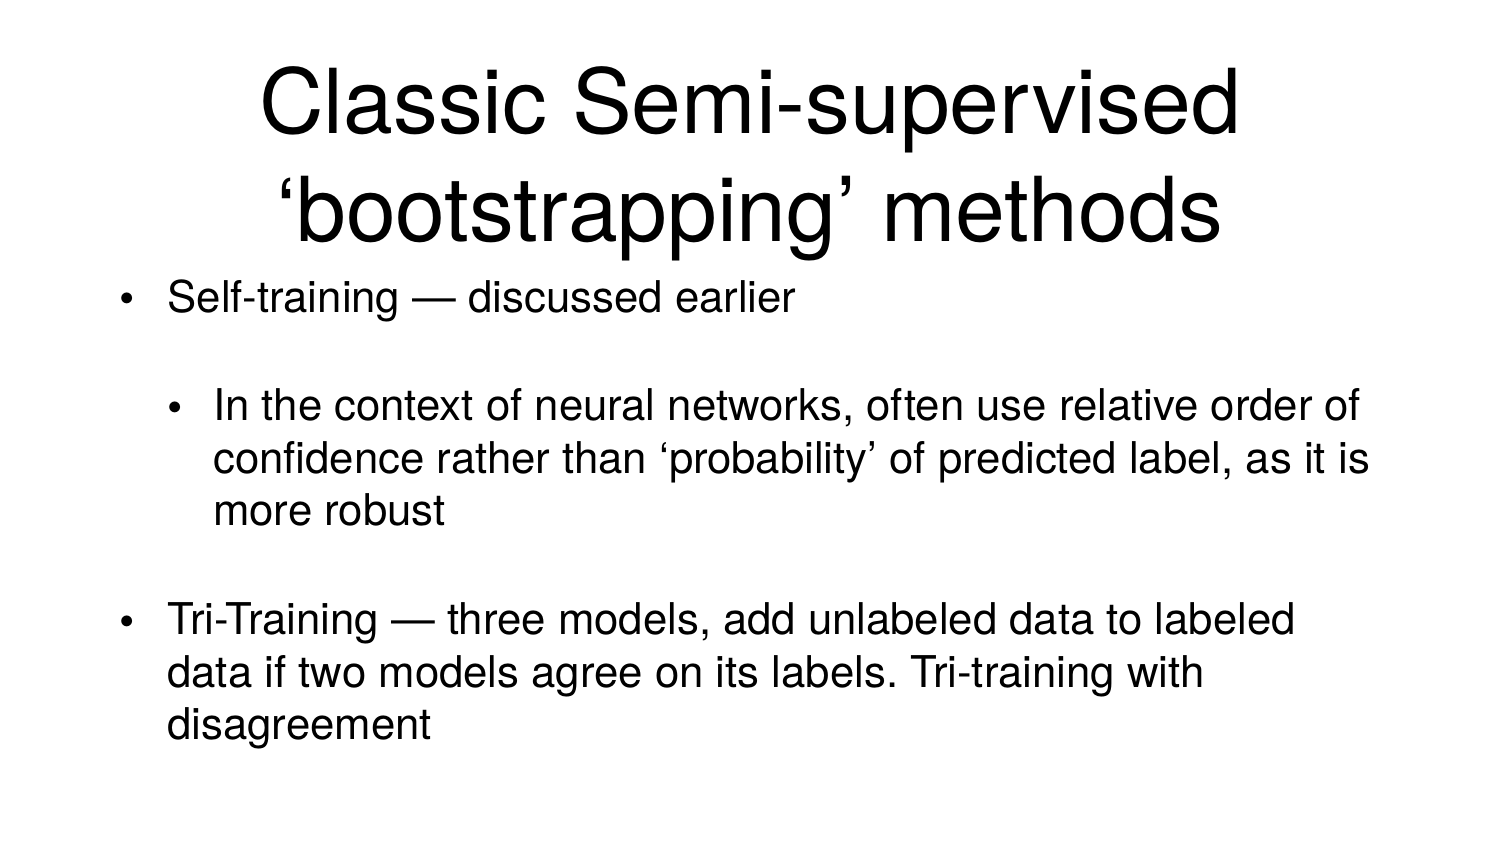

# Classic Semi-supervised ‘bootstrapping’ methods
Self-training — discussed earlier
In the context of neural networks, often use relative order of confidence rather than ‘probability’ of predicted label, as it is more robust
Tri-Training — three models, add unlabeled data to labeled data if two models agree on its labels. Tri-training with disagreement